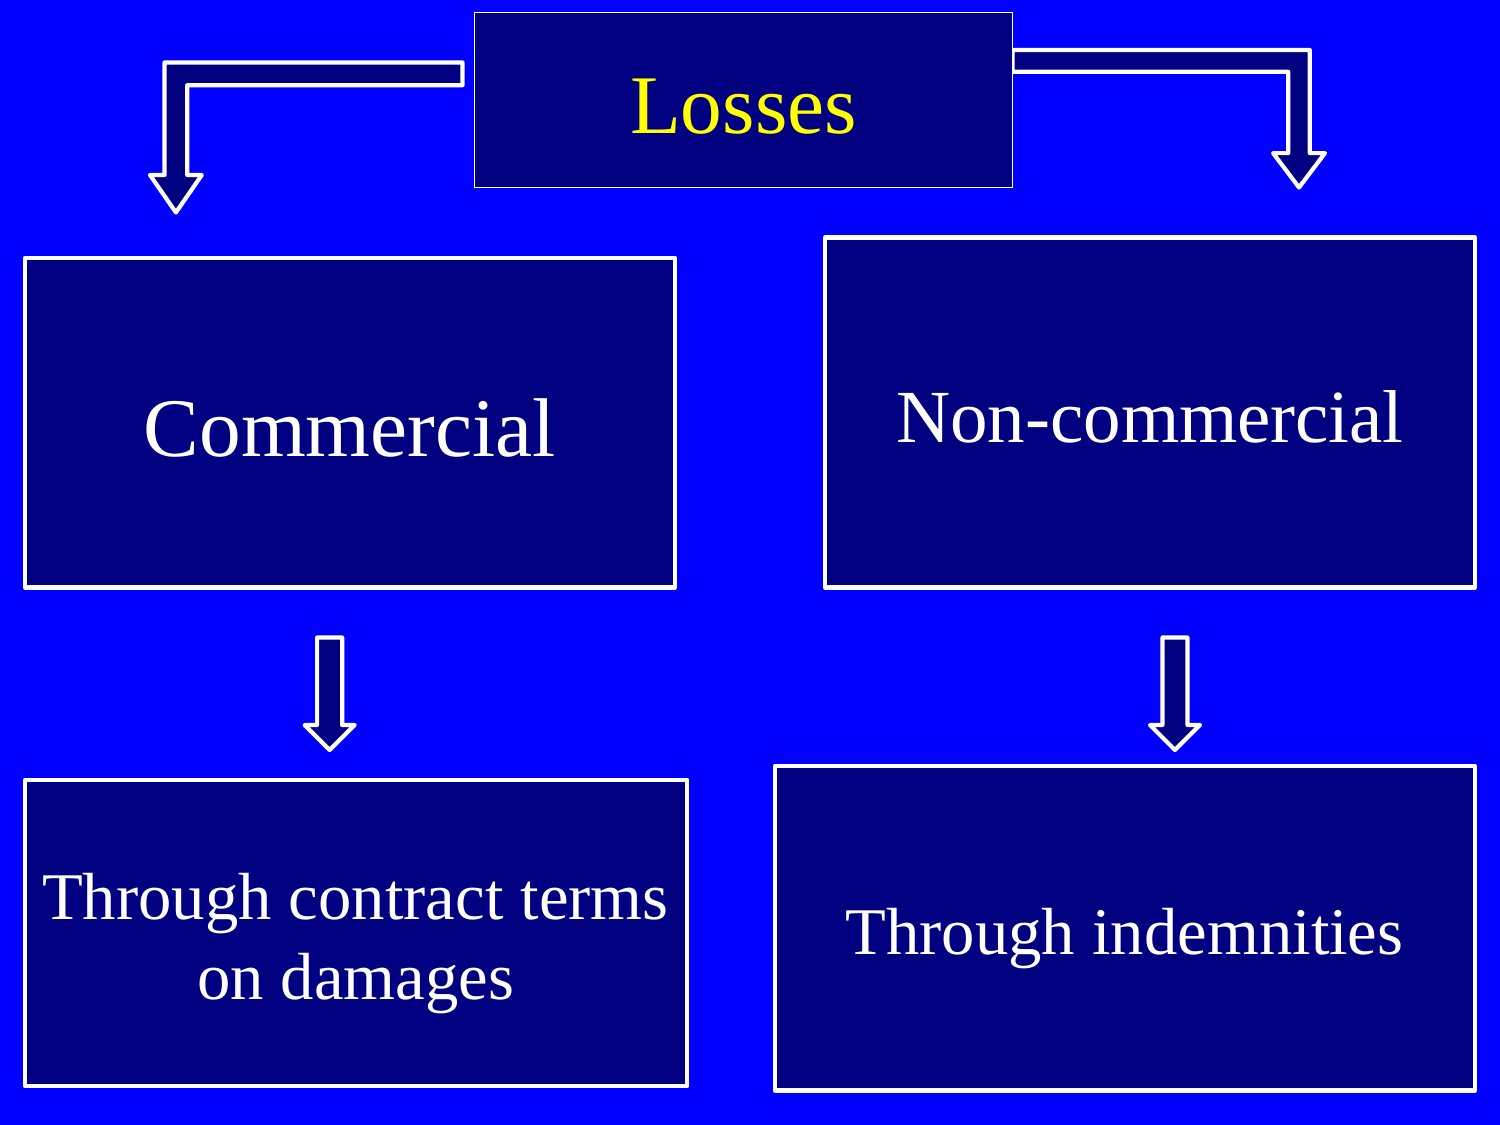

# Losses

Non-commercial
Commercial

Through indemnities
Through contract terms on damages